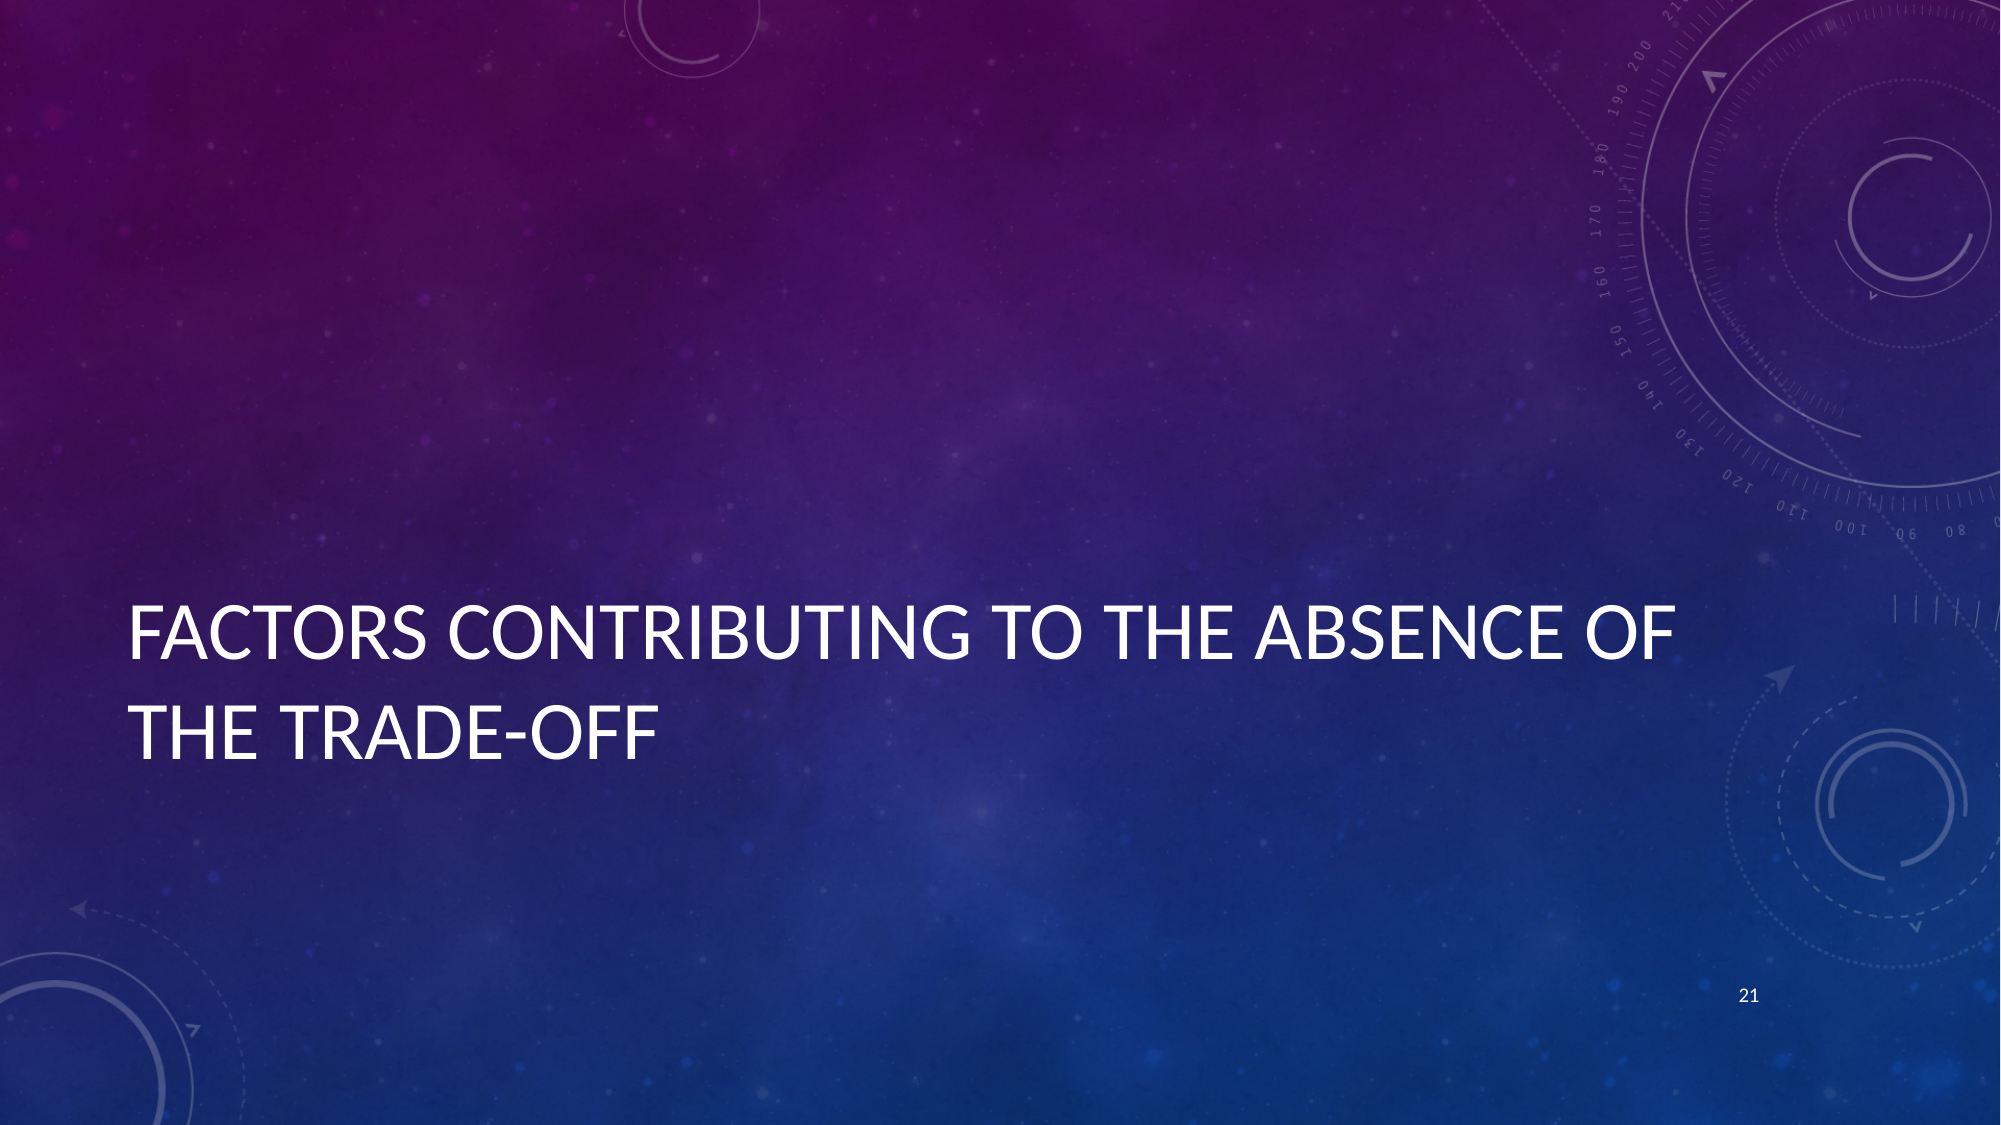

# Factors contributing to the absence of the trade-off

21